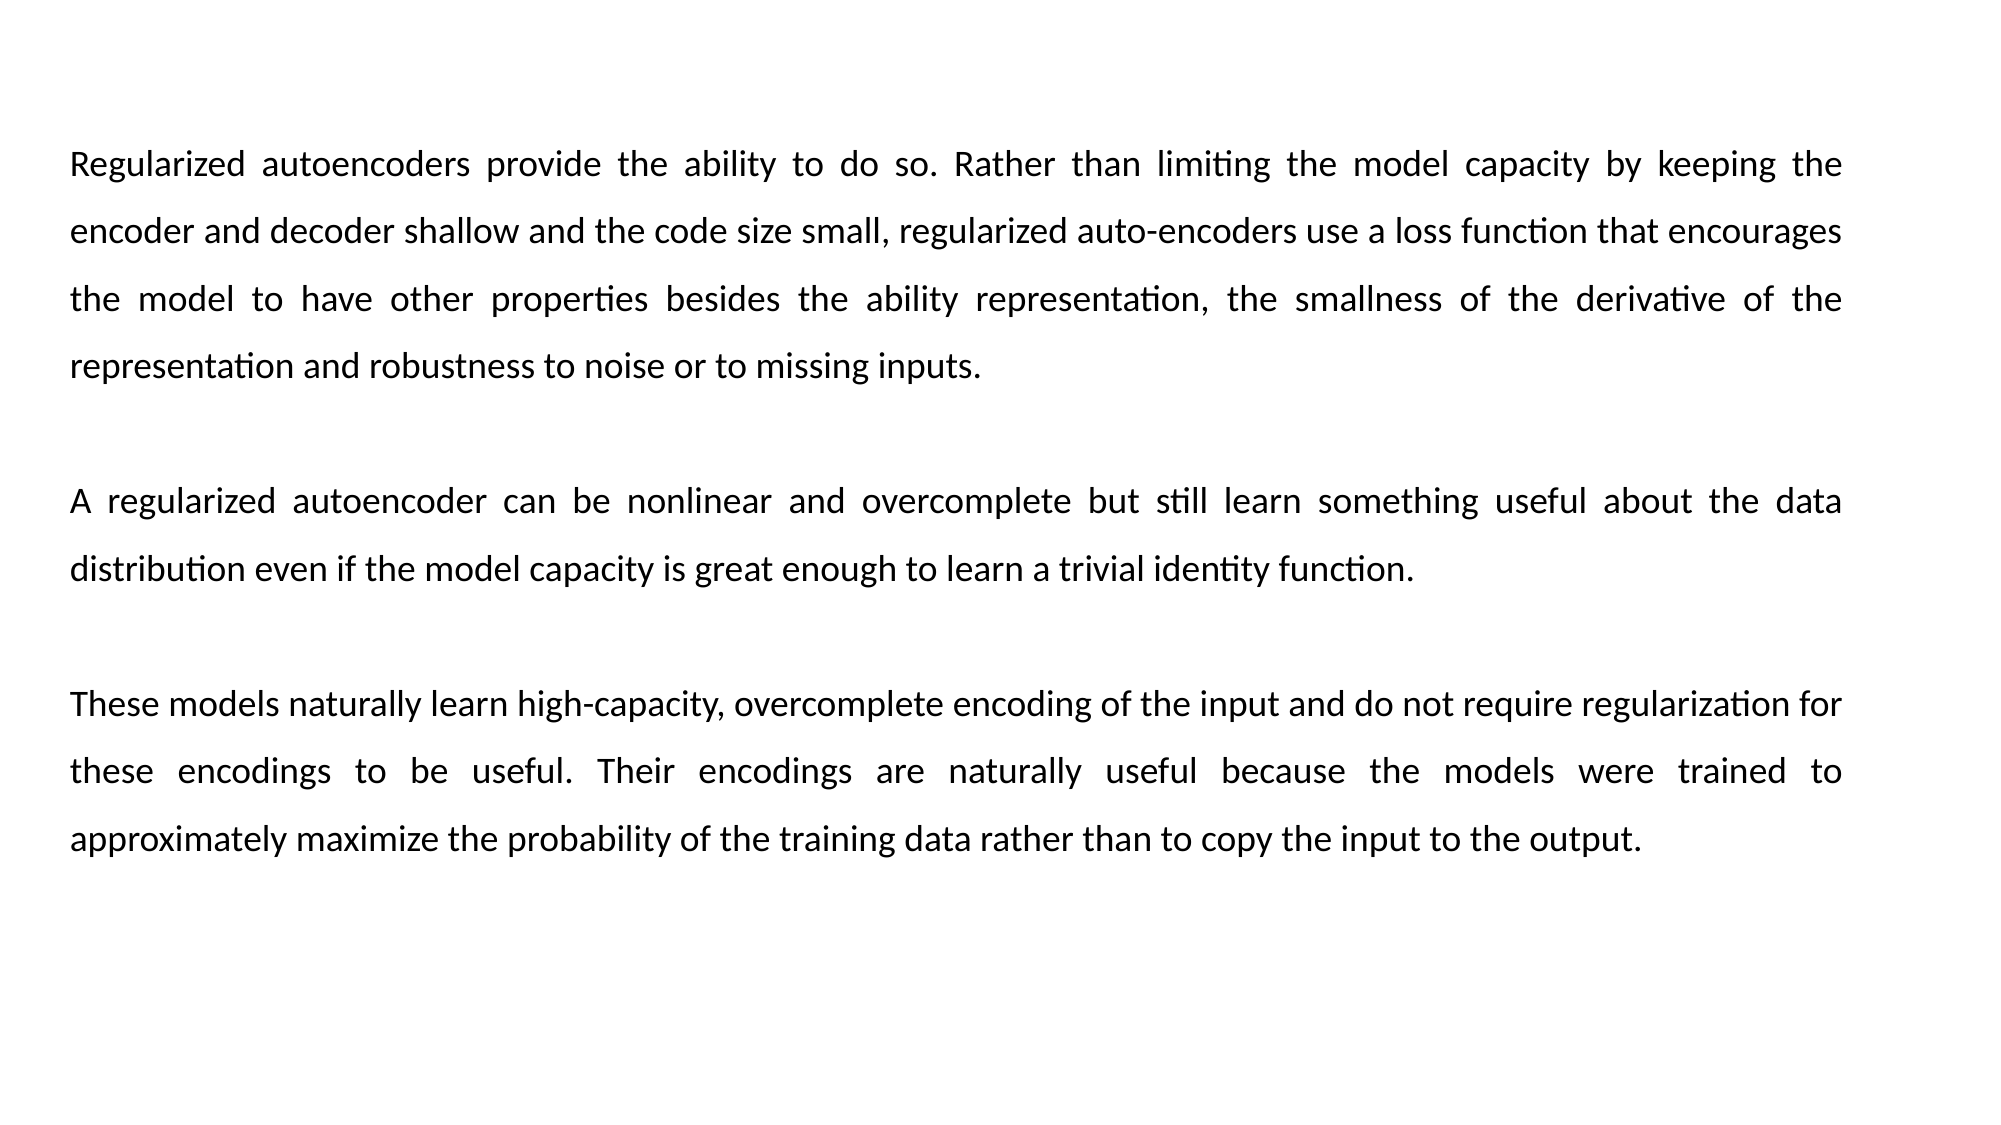

Regularized autoencoders provide the ability to do so. Rather than limiting the model capacity by keeping the encoder and decoder shallow and the code size small, regularized auto-encoders use a loss function that encourages the model to have other properties besides the ability representation, the smallness of the derivative of the representation and robustness to noise or to missing inputs.

A regularized autoencoder can be nonlinear and overcomplete but still learn something useful about the data distribution even if the model capacity is great enough to learn a trivial identity function.

These models naturally learn high-capacity, overcomplete encoding of the input and do not require regularization for these encodings to be useful. Their encodings are naturally useful because the models were trained to approximately maximize the probability of the training data rather than to copy the input to the output.